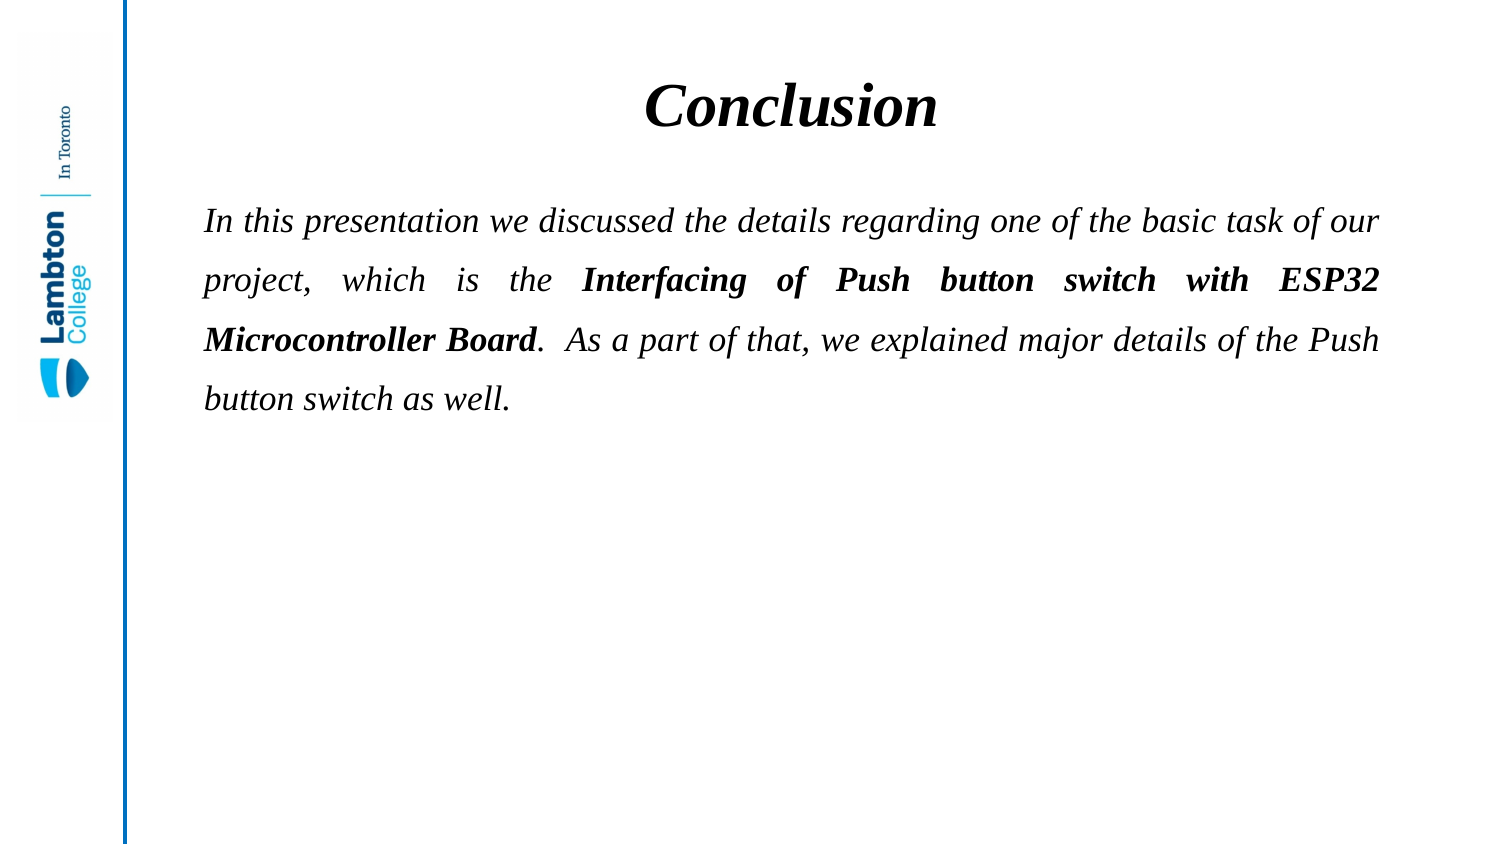

# Conclusion
In this presentation we discussed the details regarding one of the basic task of our project, which is the Interfacing of Push button switch with ESP32 Microcontroller Board.  As a part of that, we explained major details of the Push button switch as well.